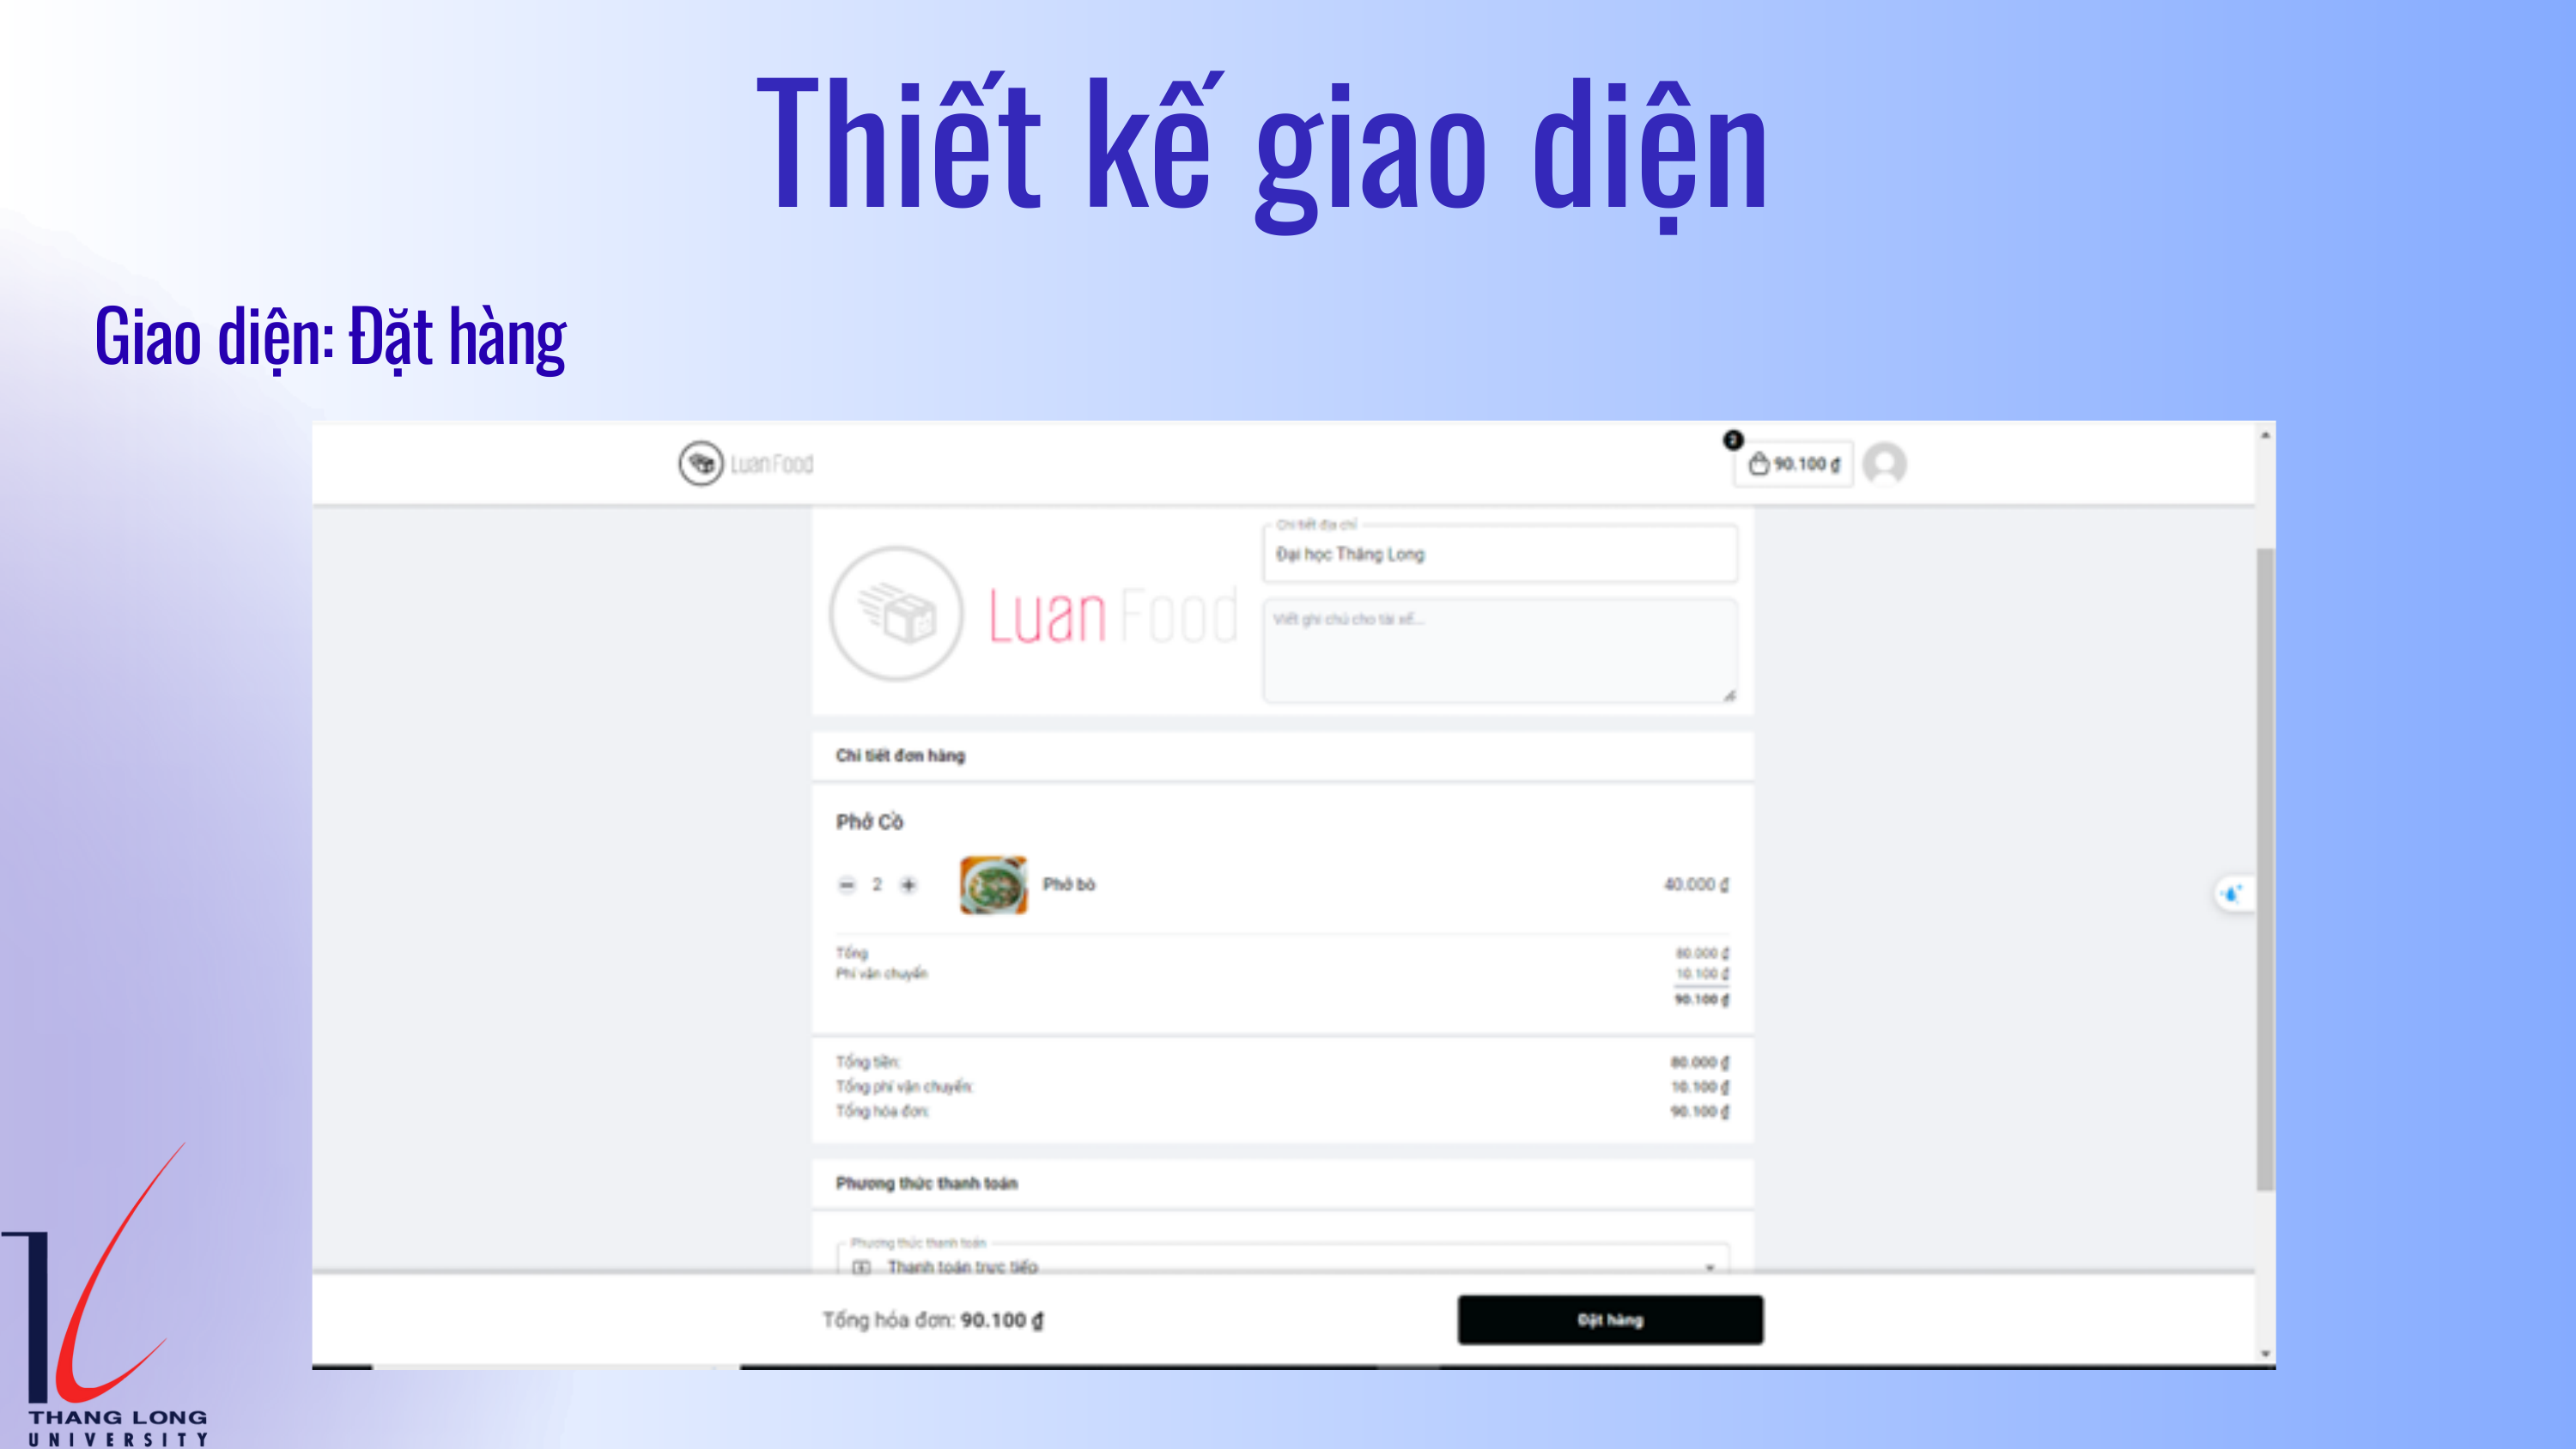

Thiết kế giao diện

Giao diện: Đặt hàng